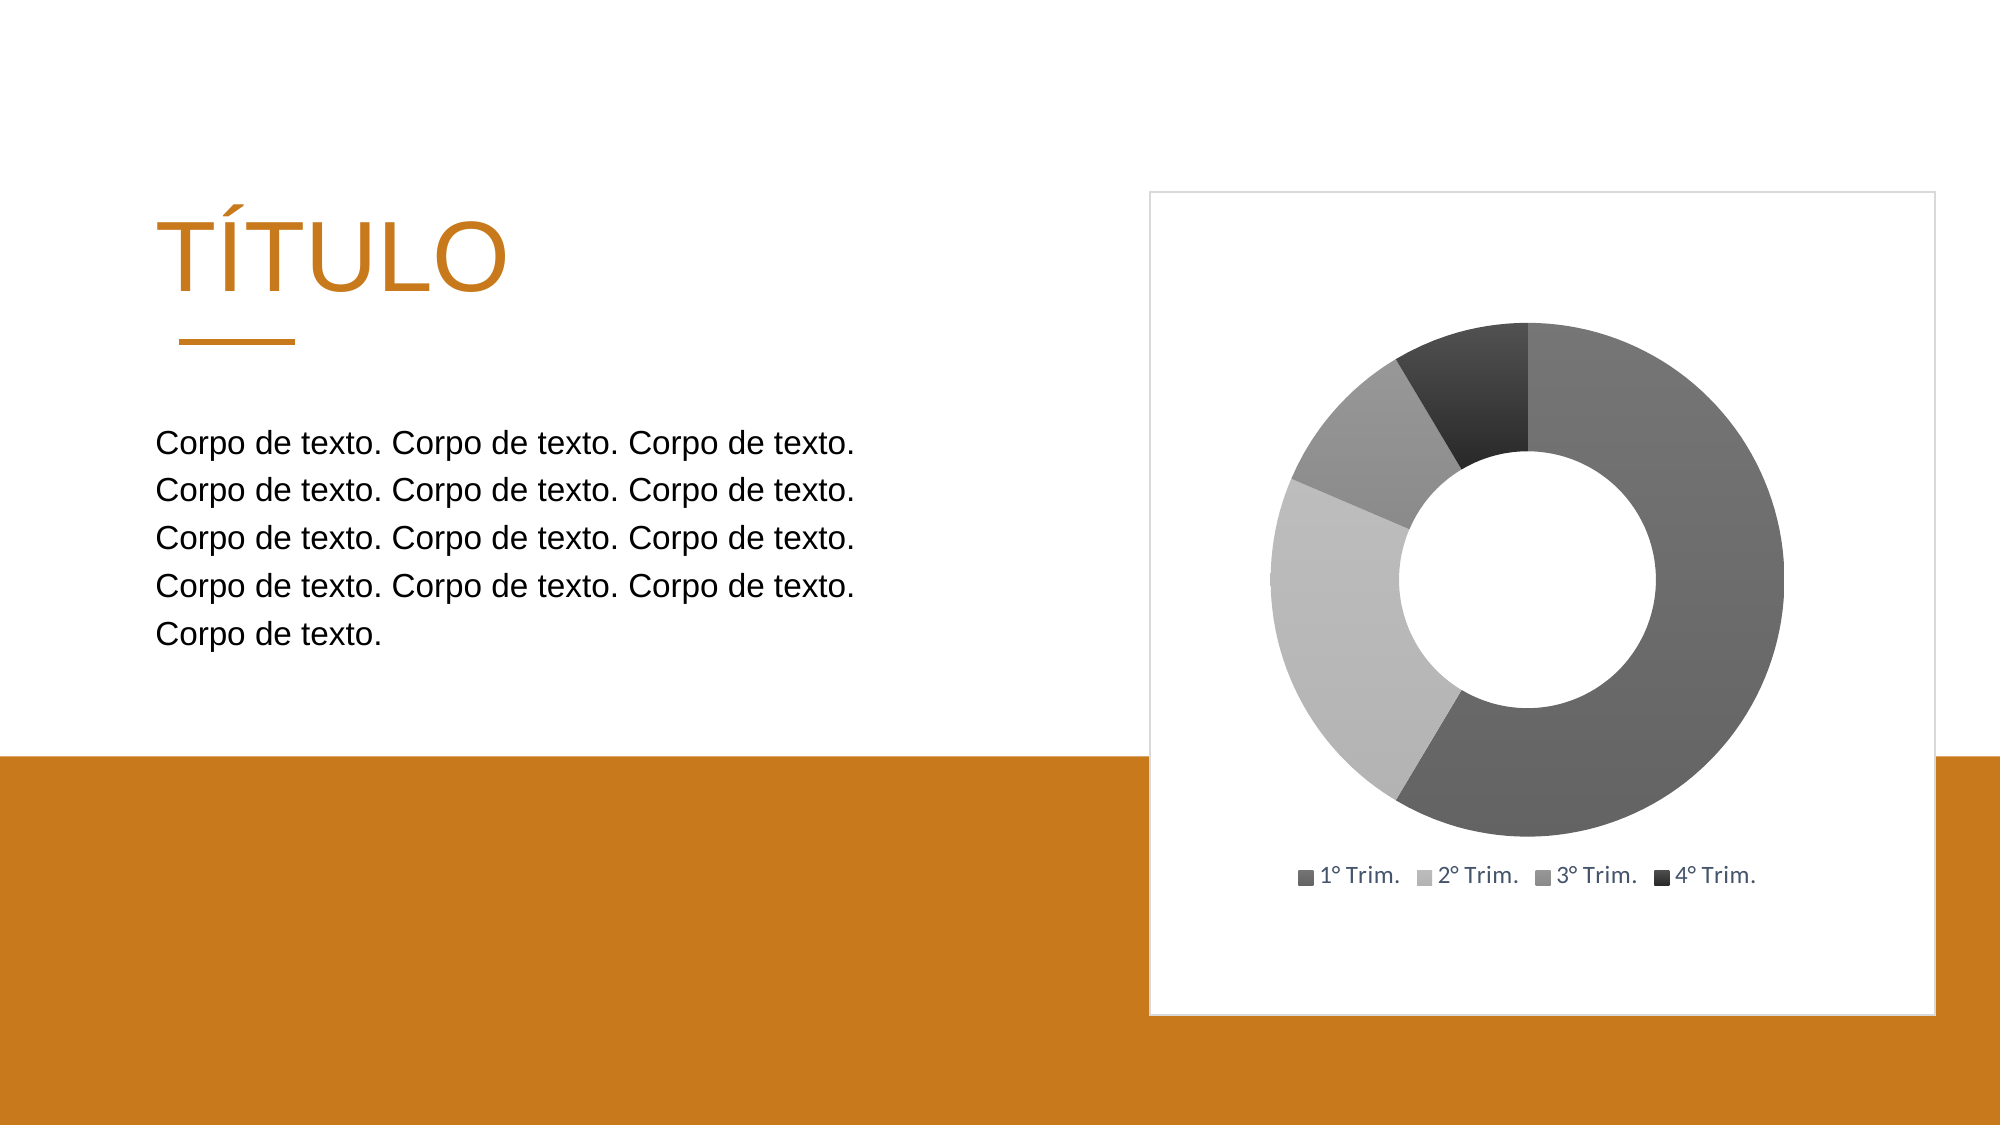

TÍTULO

### Chart

| Category | Vendas |
|---|---|
| 1° Trim. | 8.2 |
| 2° Trim. | 3.2 |
| 3° Trim. | 1.4 |
| 4° Trim. | 1.2 |
Corpo de texto. Corpo de texto. Corpo de texto.
Corpo de texto. Corpo de texto. Corpo de texto.
Corpo de texto. Corpo de texto. Corpo de texto.
Corpo de texto. Corpo de texto. Corpo de texto.
Corpo de texto.